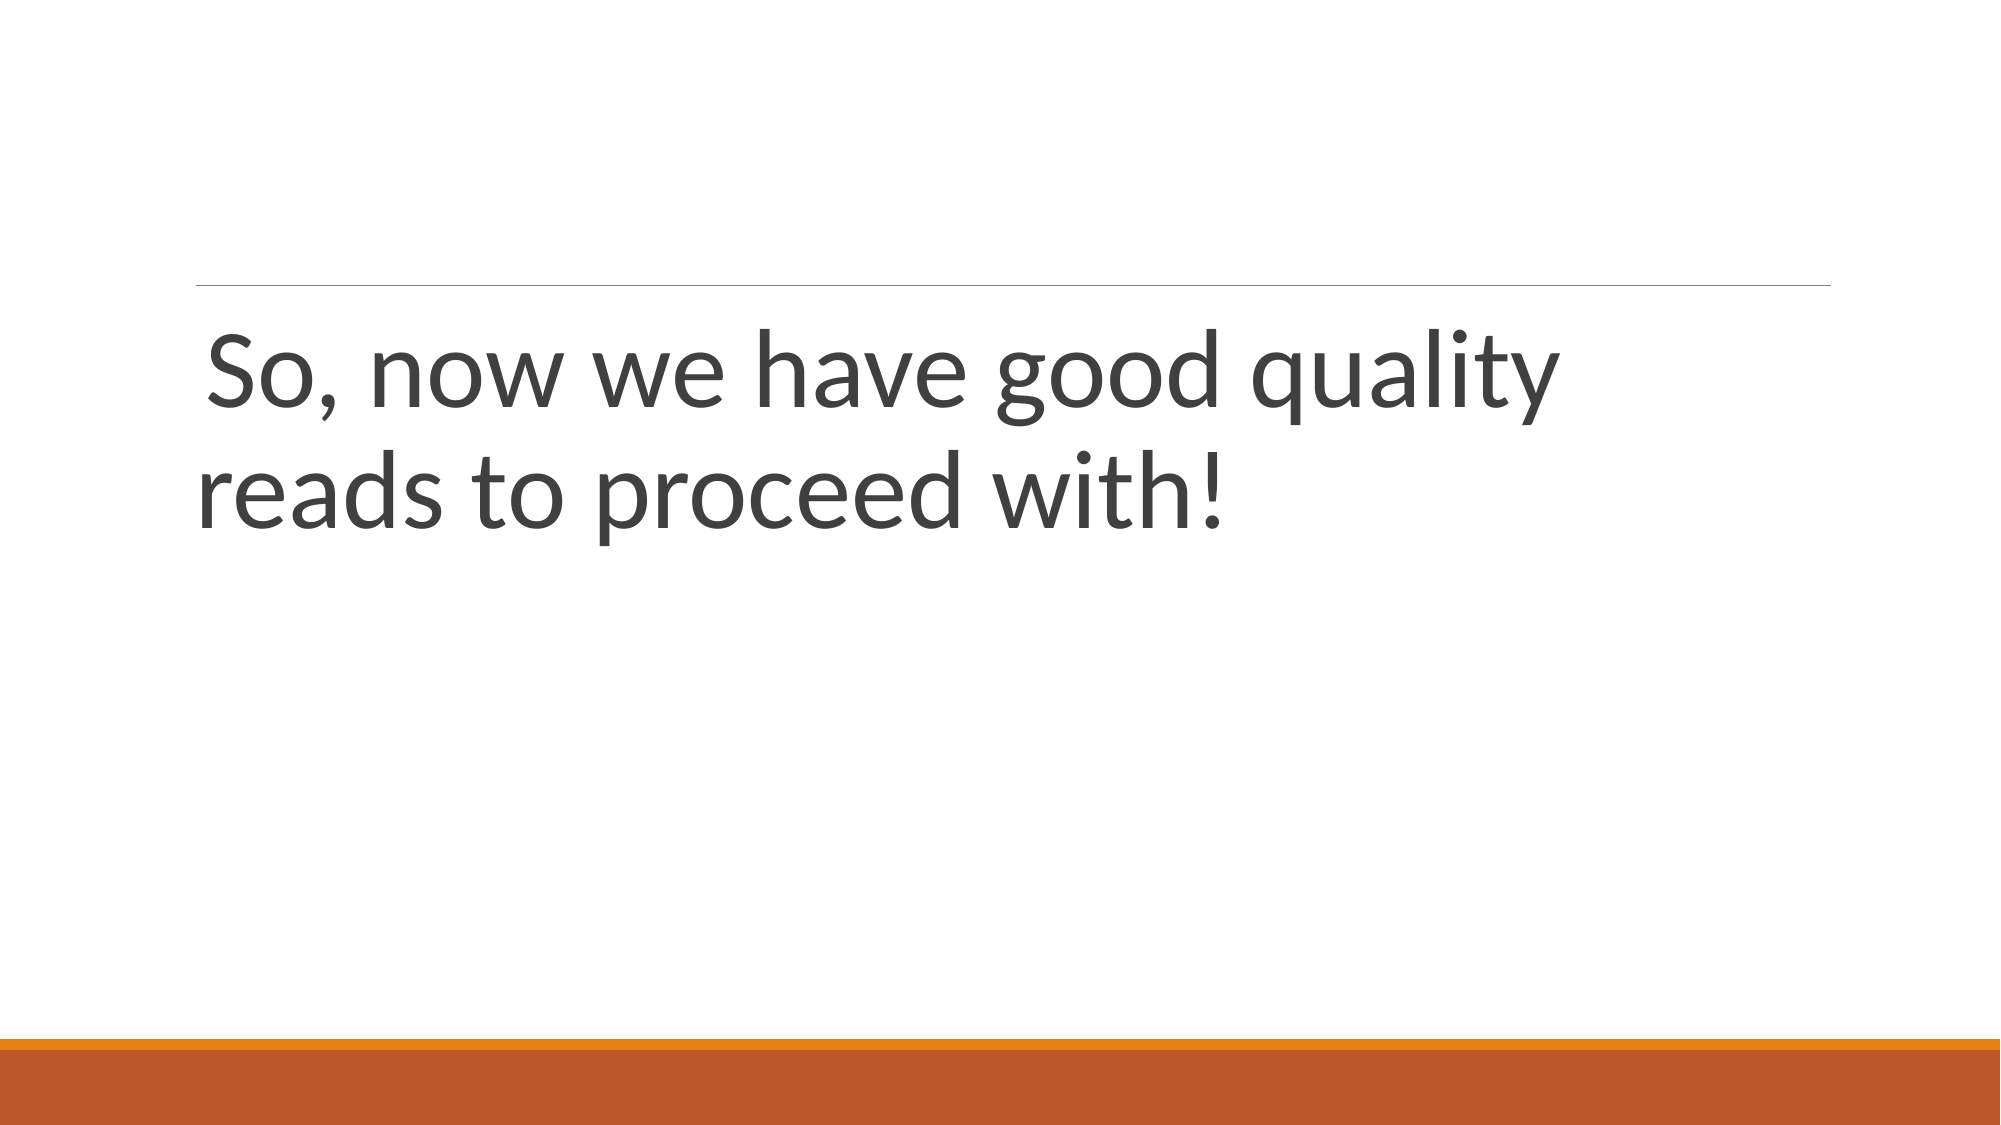

#
So, now we have good quality reads to proceed with!